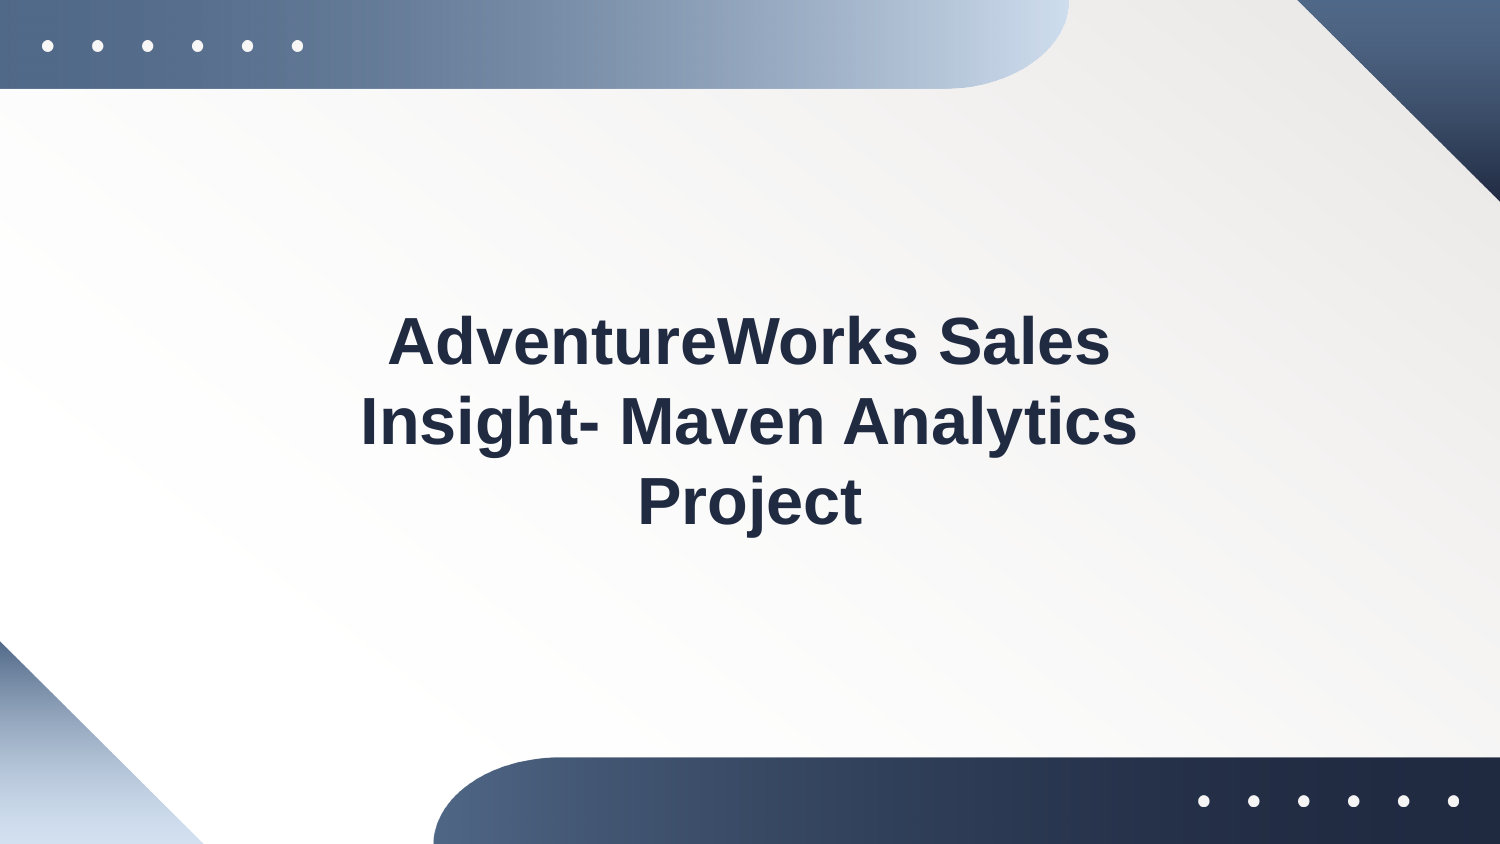

# AdventureWorks Sales Insight- Maven Analytics Project